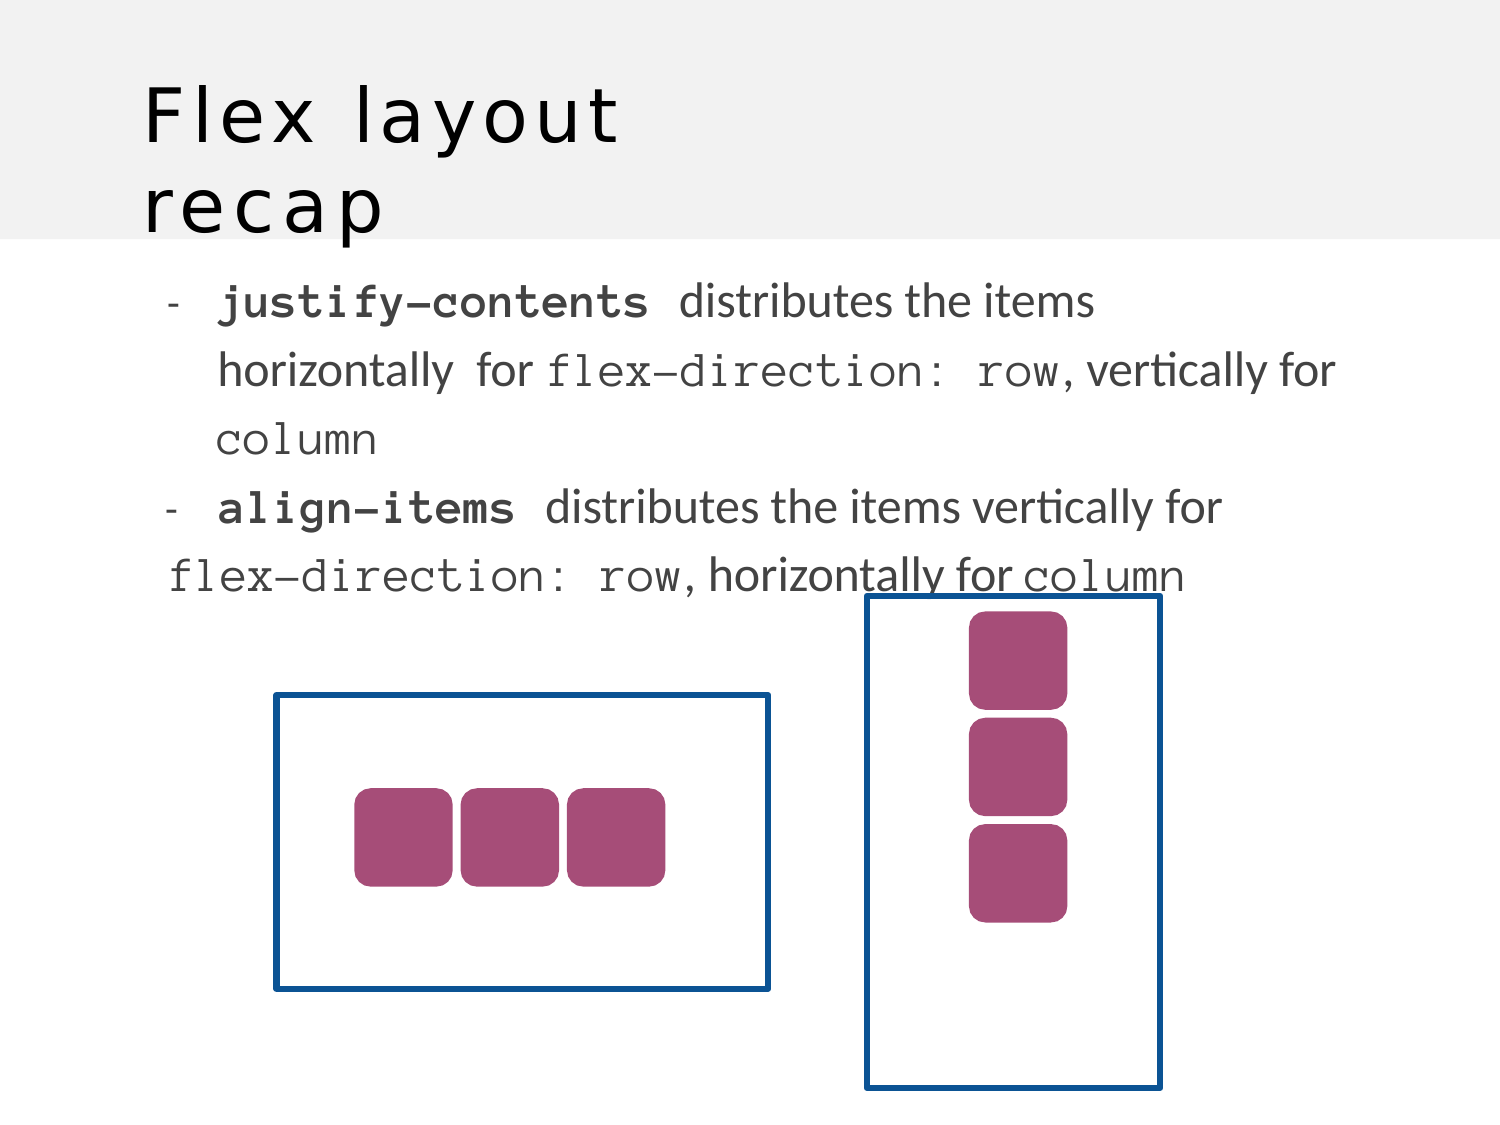

# Flex layout recap
-	justify-contents distributes the items horizontally  for flex-direction: row, vertically for column
-	align-items distributes the items vertically for
flex-direction: row, horizontally for column